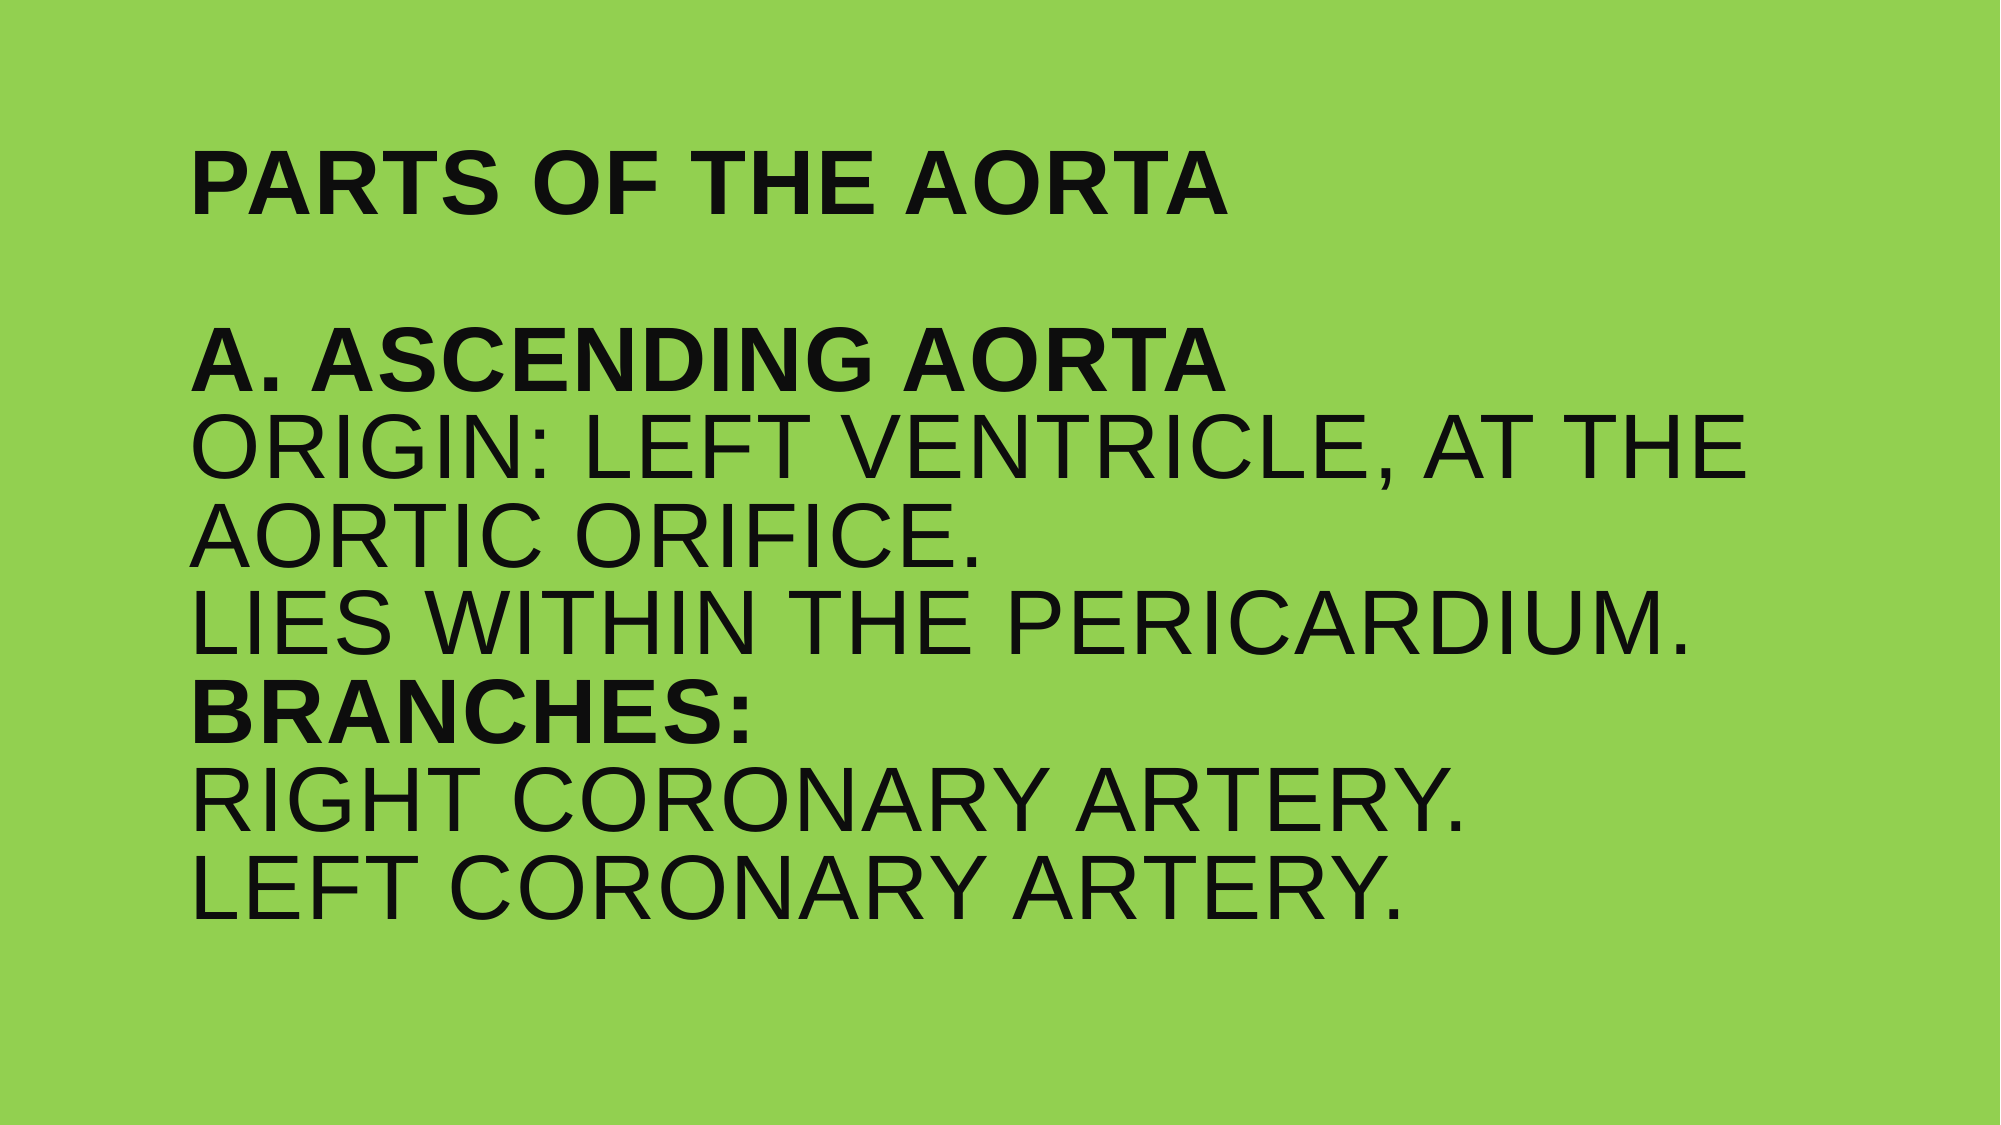

# Parts of the Aorta A. Ascending Aorta Origin: left ventricle, at the aortic orifice. Lies within the pericardium. Branches: Right coronary artery. Left coronary artery.